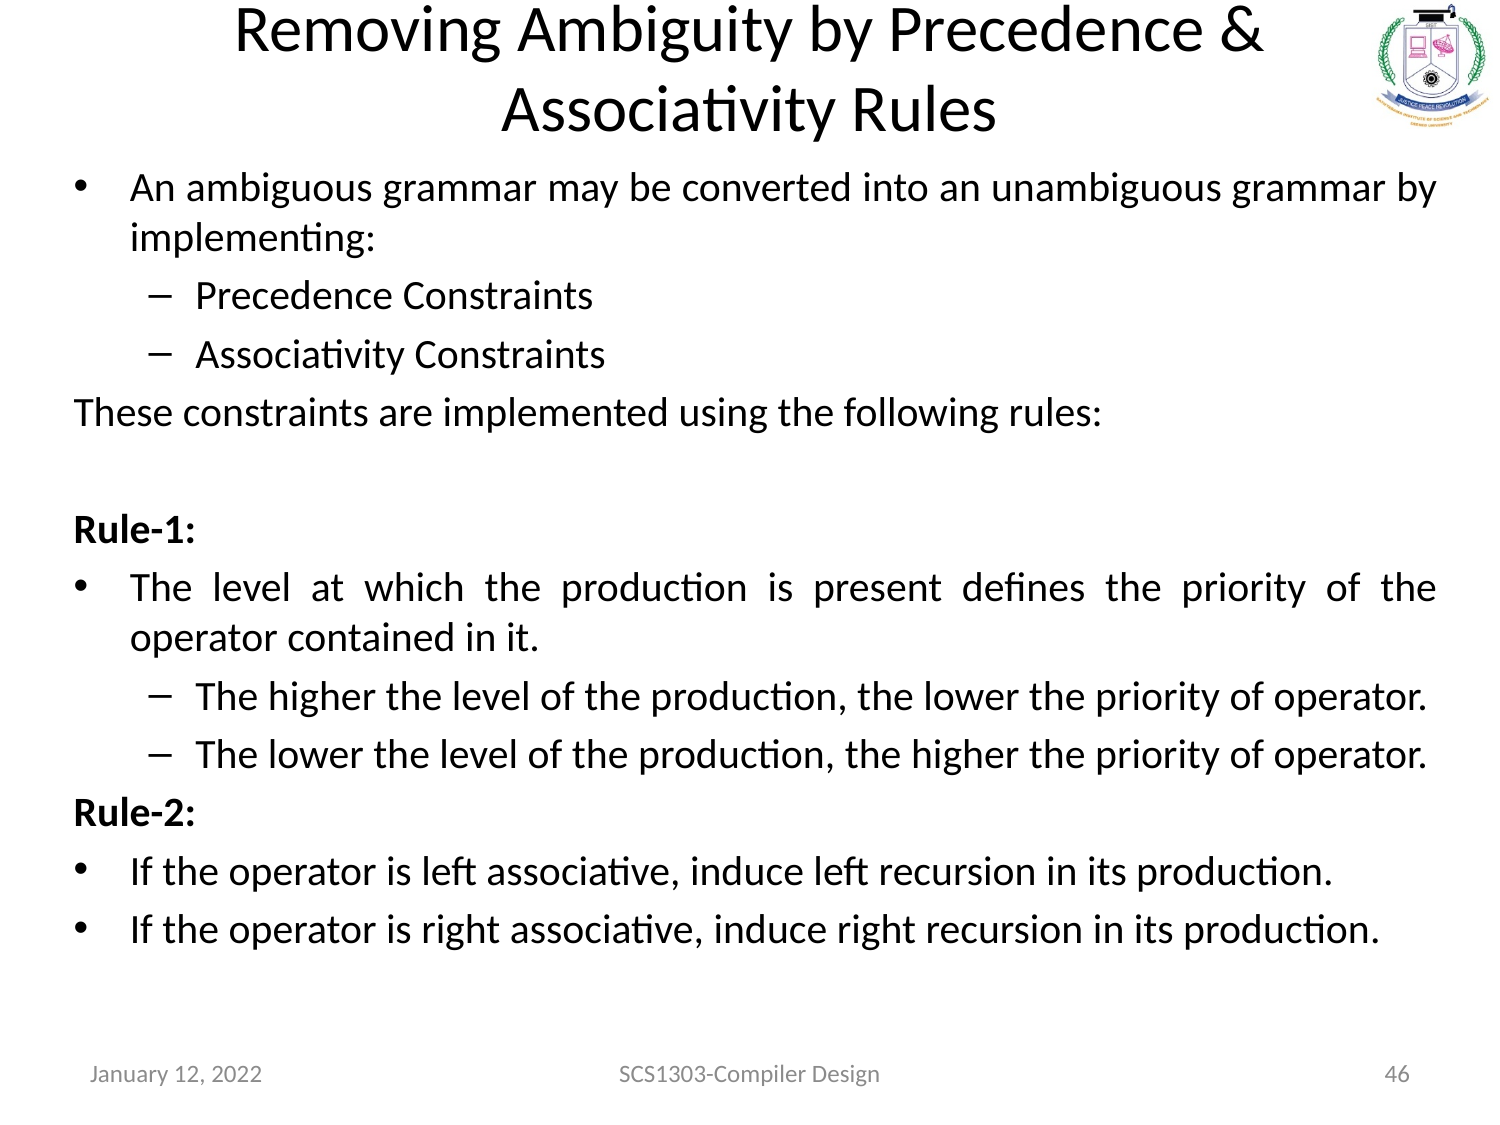

# Removing Ambiguity by Precedence & Associativity Rules
An ambiguous grammar may be converted into an unambiguous grammar by implementing:
Precedence Constraints
Associativity Constraints
These constraints are implemented using the following rules:

Rule-1:
The level at which the production is present defines the priority of the operator contained in it.
The higher the level of the production, the lower the priority of operator.
The lower the level of the production, the higher the priority of operator.
Rule-2:
If the operator is left associative, induce left recursion in its production.
If the operator is right associative, induce right recursion in its production.

January 12, 2022
SCS1303-Compiler Design
46